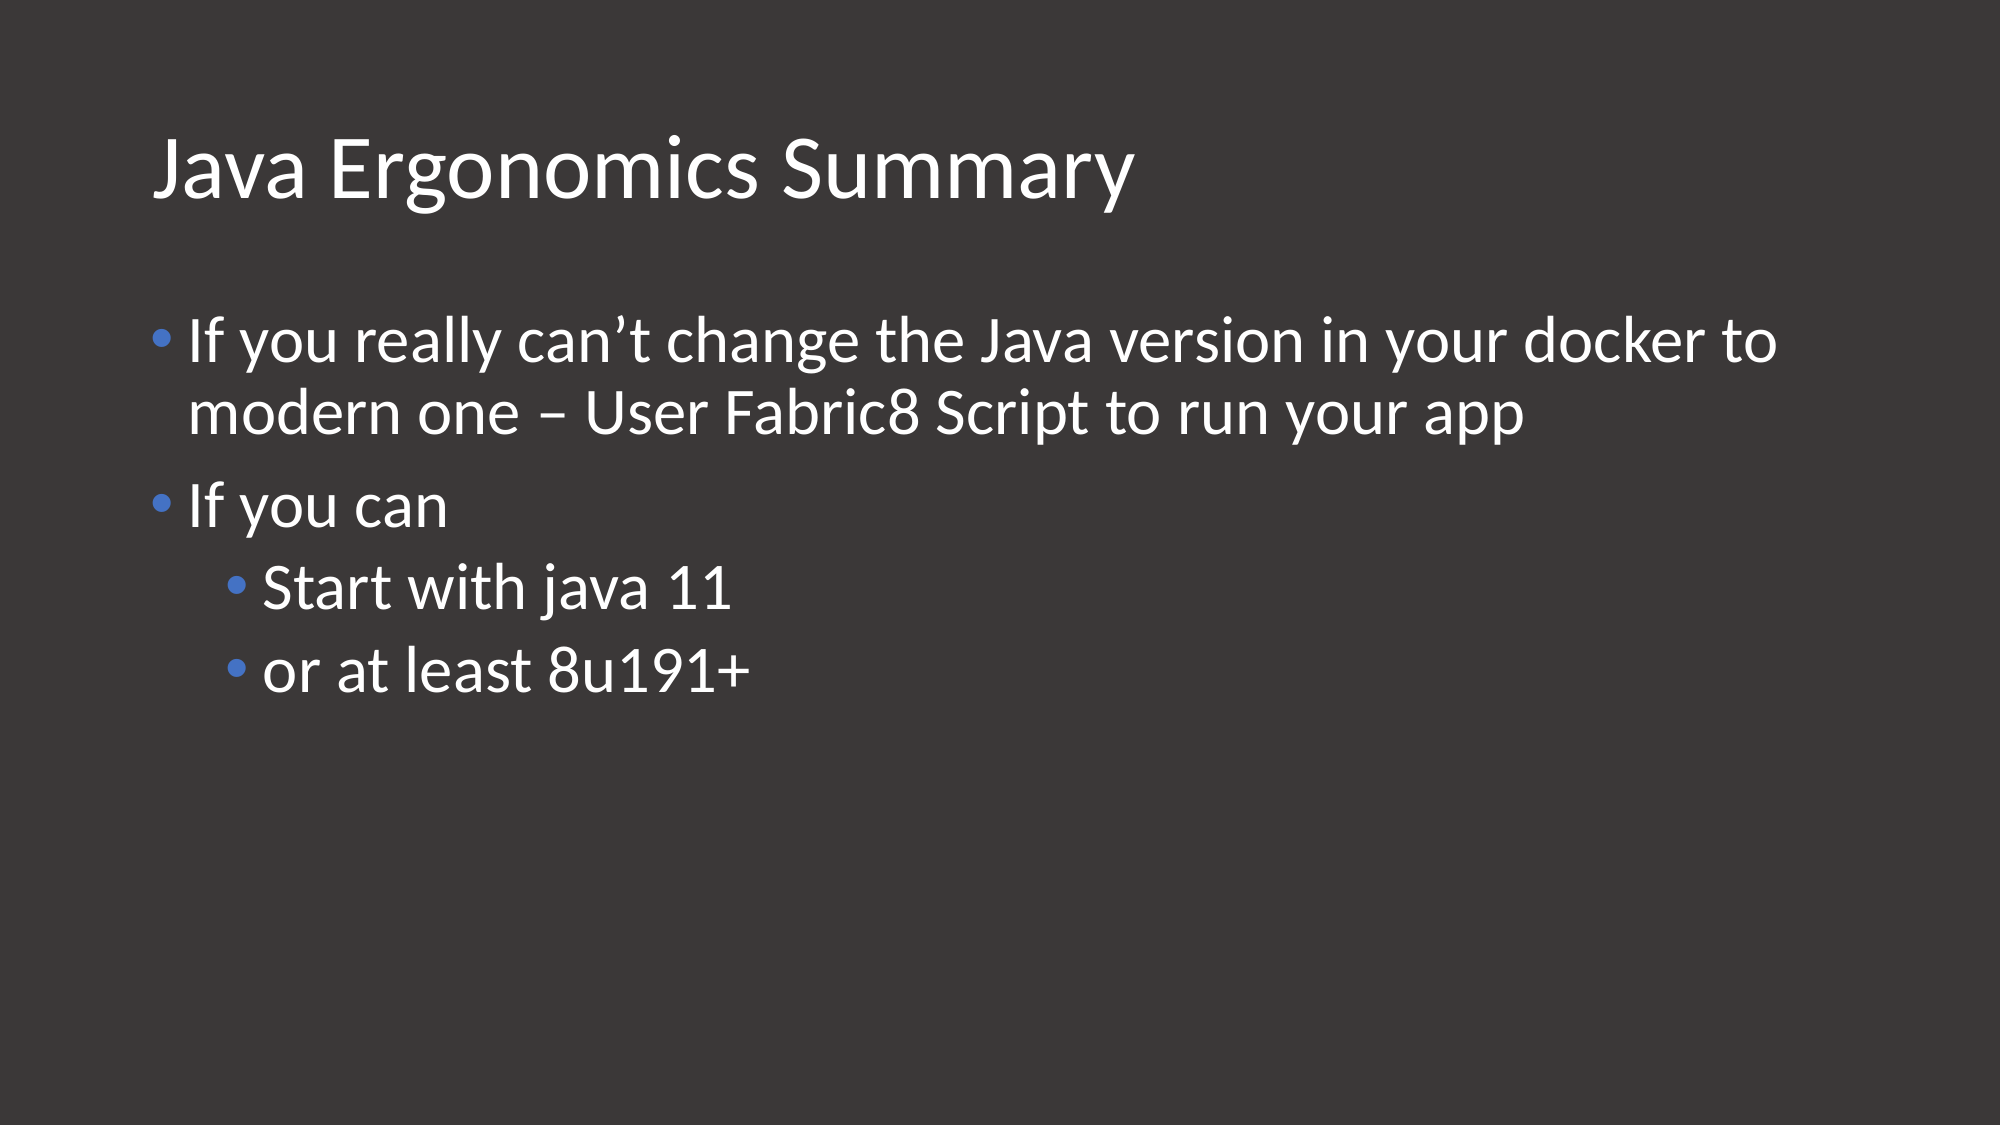

# Java Ergonomics Summary
If you really can’t change the Java version in your docker to modern one – User Fabric8 Script to run your app
If you can
Start with java 11
or at least 8u191+